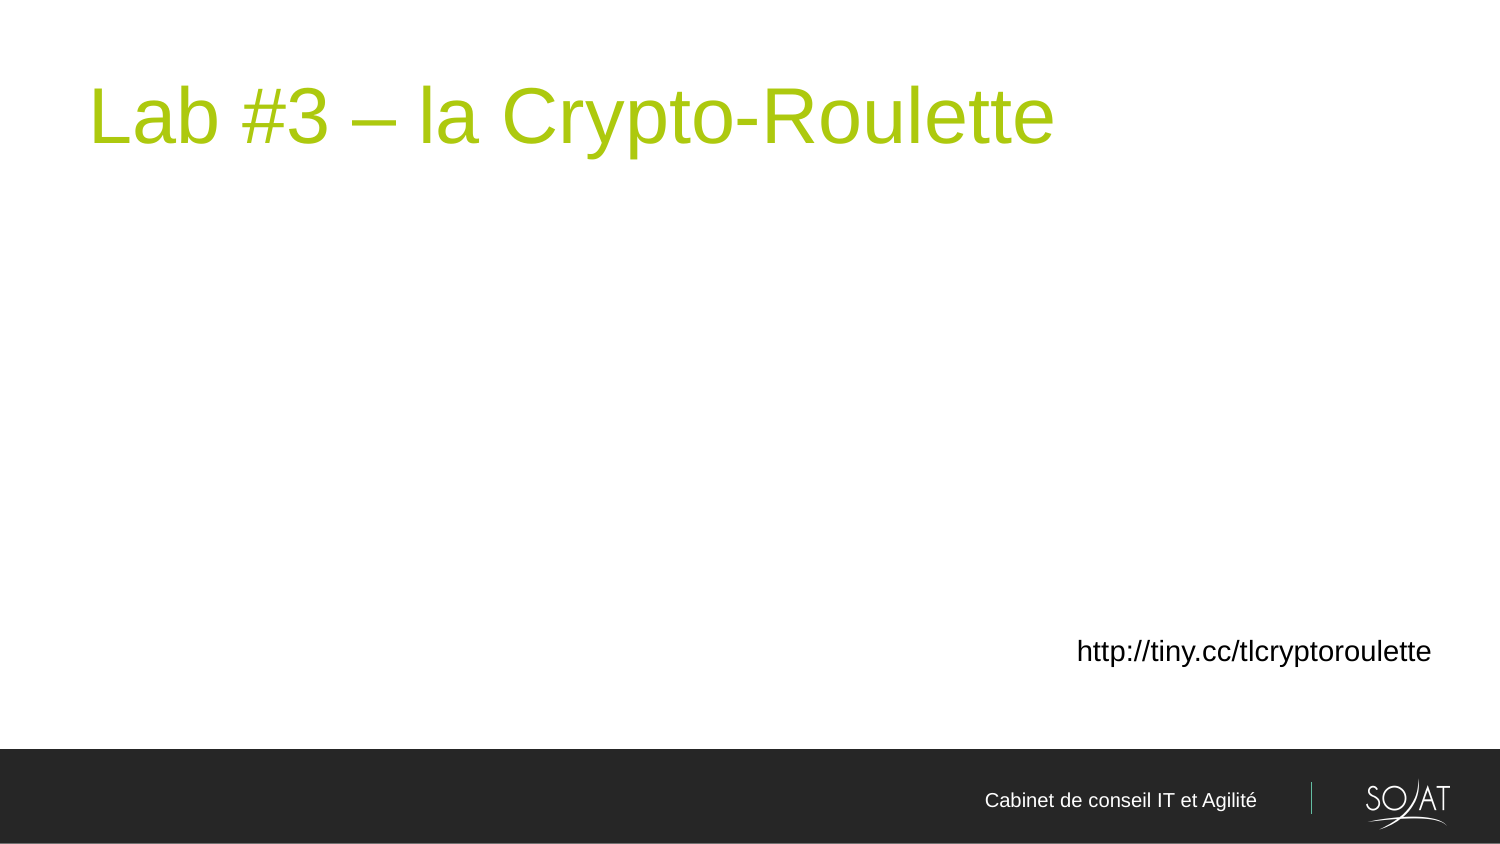

# Lab #3 – la Crypto-Roulette
http://tiny.cc/tlcryptoroulette